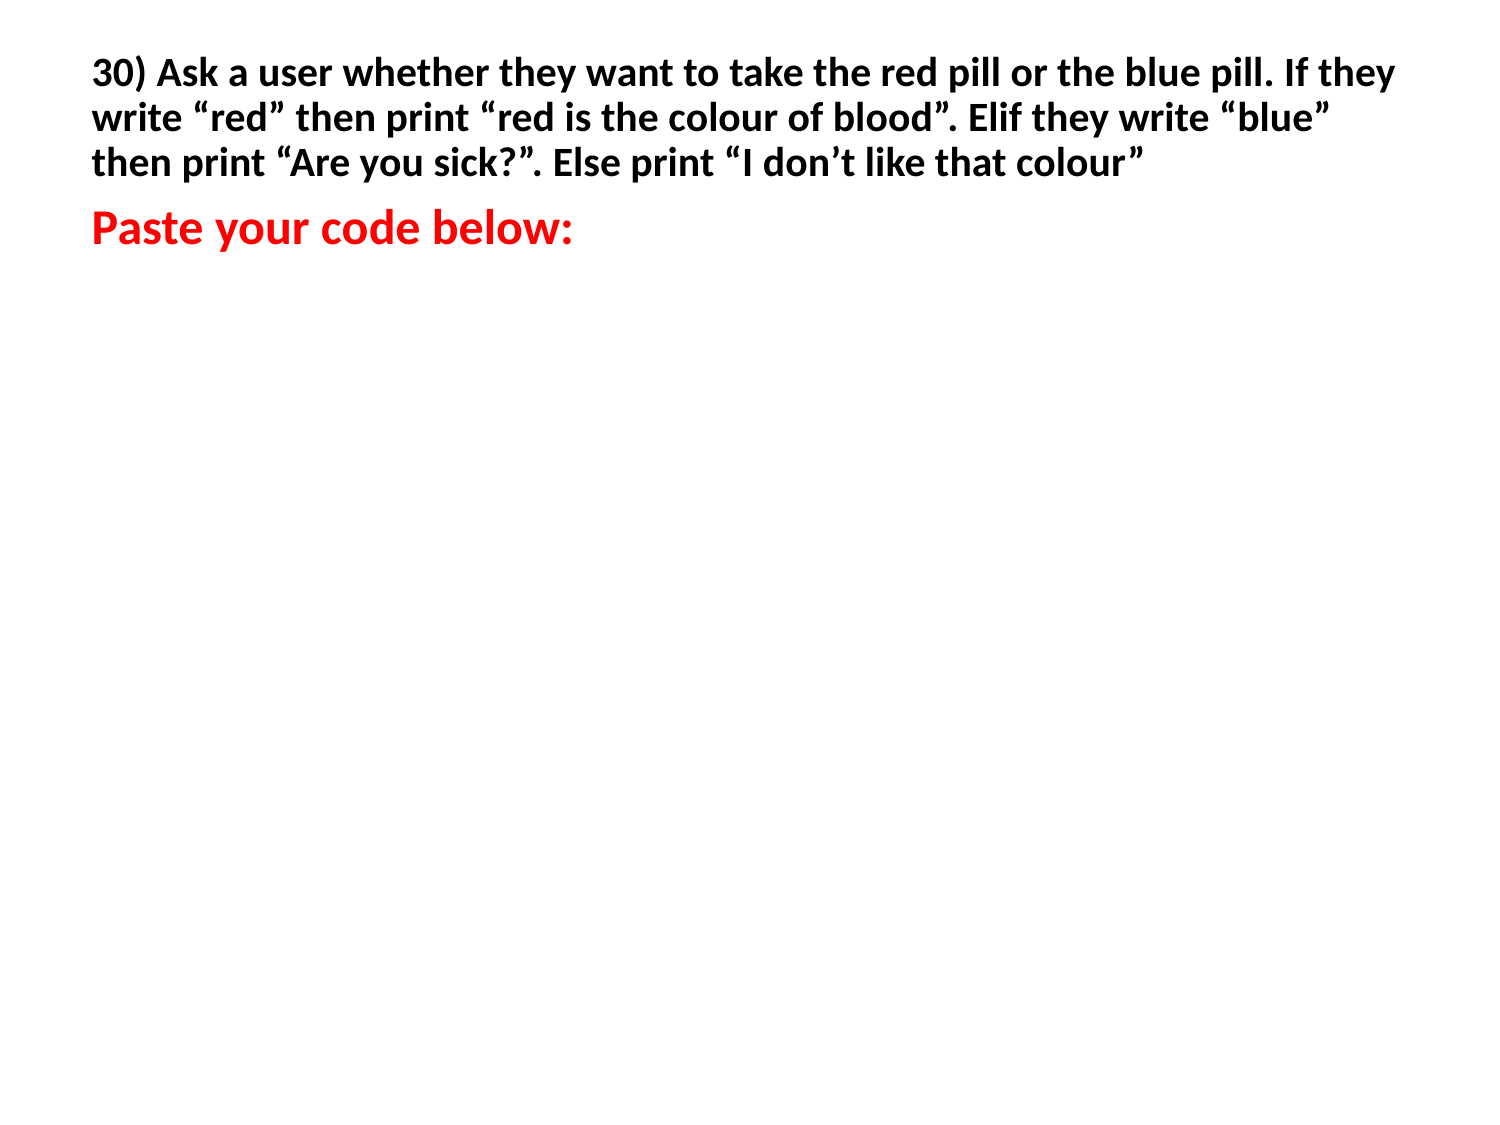

30) Ask a user whether they want to take the red pill or the blue pill. If they write “red” then print “red is the colour of blood”. Elif they write “blue” then print “Are you sick?”. Else print “I don’t like that colour”
Paste your code below: